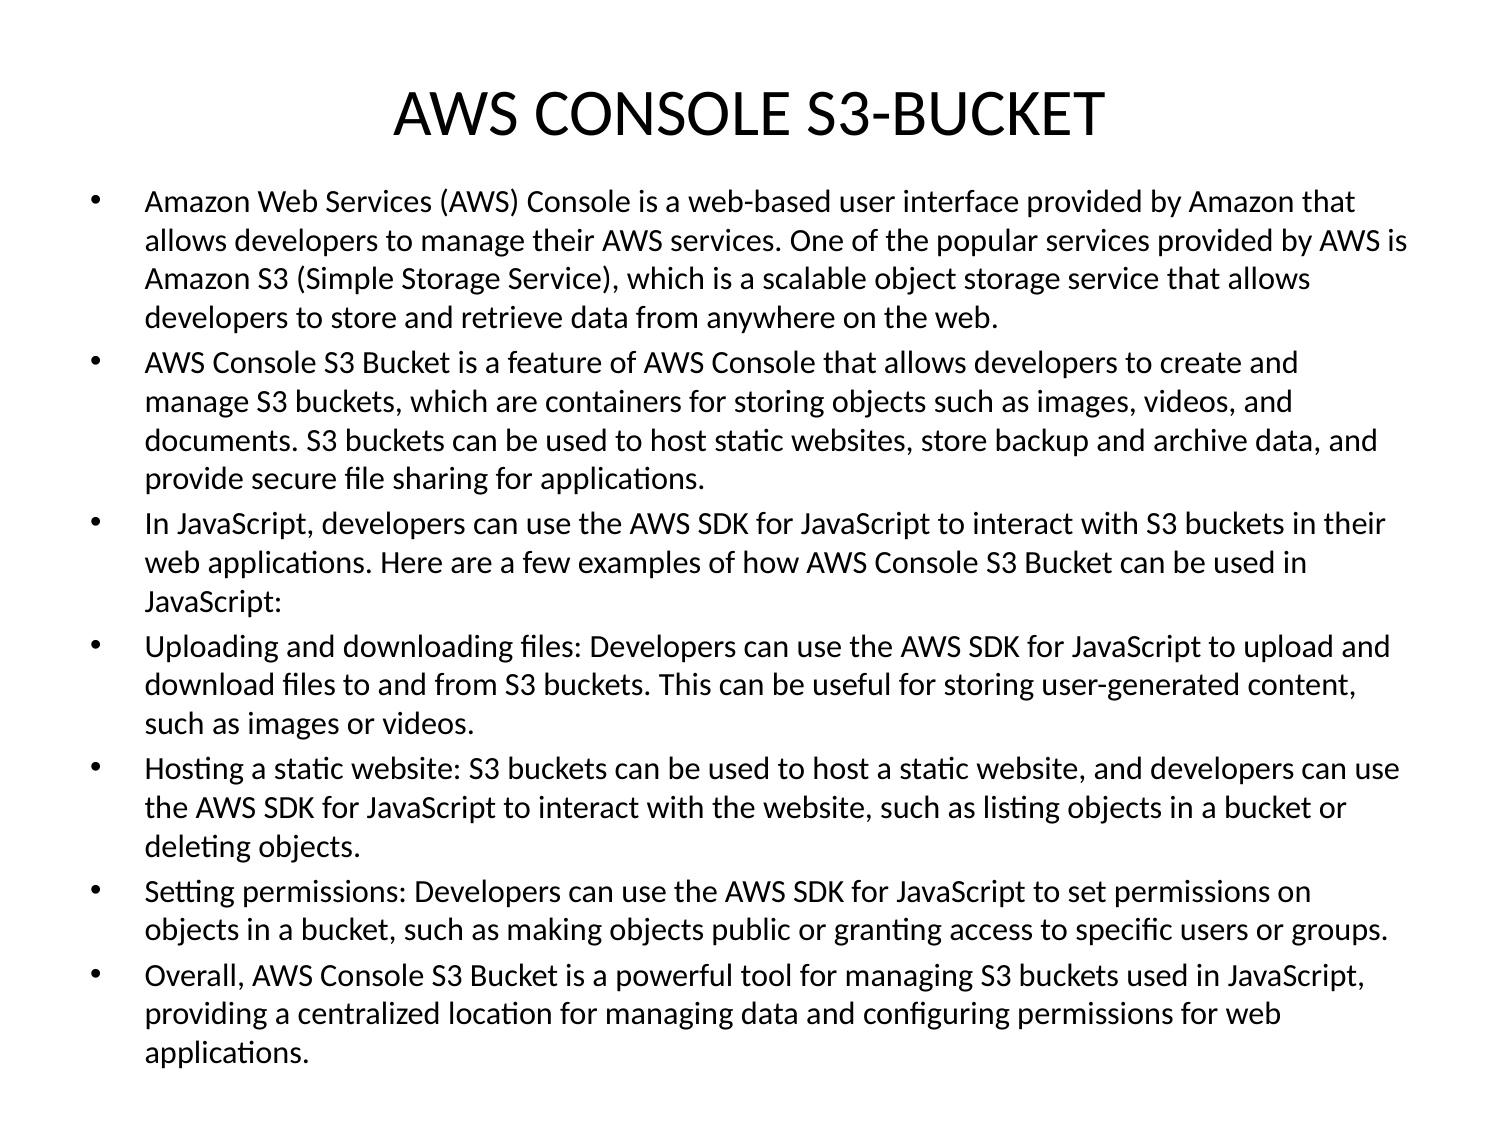

# AWS CONSOLE S3-BUCKET
Amazon Web Services (AWS) Console is a web-based user interface provided by Amazon that allows developers to manage their AWS services. One of the popular services provided by AWS is Amazon S3 (Simple Storage Service), which is a scalable object storage service that allows developers to store and retrieve data from anywhere on the web.
AWS Console S3 Bucket is a feature of AWS Console that allows developers to create and manage S3 buckets, which are containers for storing objects such as images, videos, and documents. S3 buckets can be used to host static websites, store backup and archive data, and provide secure file sharing for applications.
In JavaScript, developers can use the AWS SDK for JavaScript to interact with S3 buckets in their web applications. Here are a few examples of how AWS Console S3 Bucket can be used in JavaScript:
Uploading and downloading files: Developers can use the AWS SDK for JavaScript to upload and download files to and from S3 buckets. This can be useful for storing user-generated content, such as images or videos.
Hosting a static website: S3 buckets can be used to host a static website, and developers can use the AWS SDK for JavaScript to interact with the website, such as listing objects in a bucket or deleting objects.
Setting permissions: Developers can use the AWS SDK for JavaScript to set permissions on objects in a bucket, such as making objects public or granting access to specific users or groups.
Overall, AWS Console S3 Bucket is a powerful tool for managing S3 buckets used in JavaScript, providing a centralized location for managing data and configuring permissions for web applications.